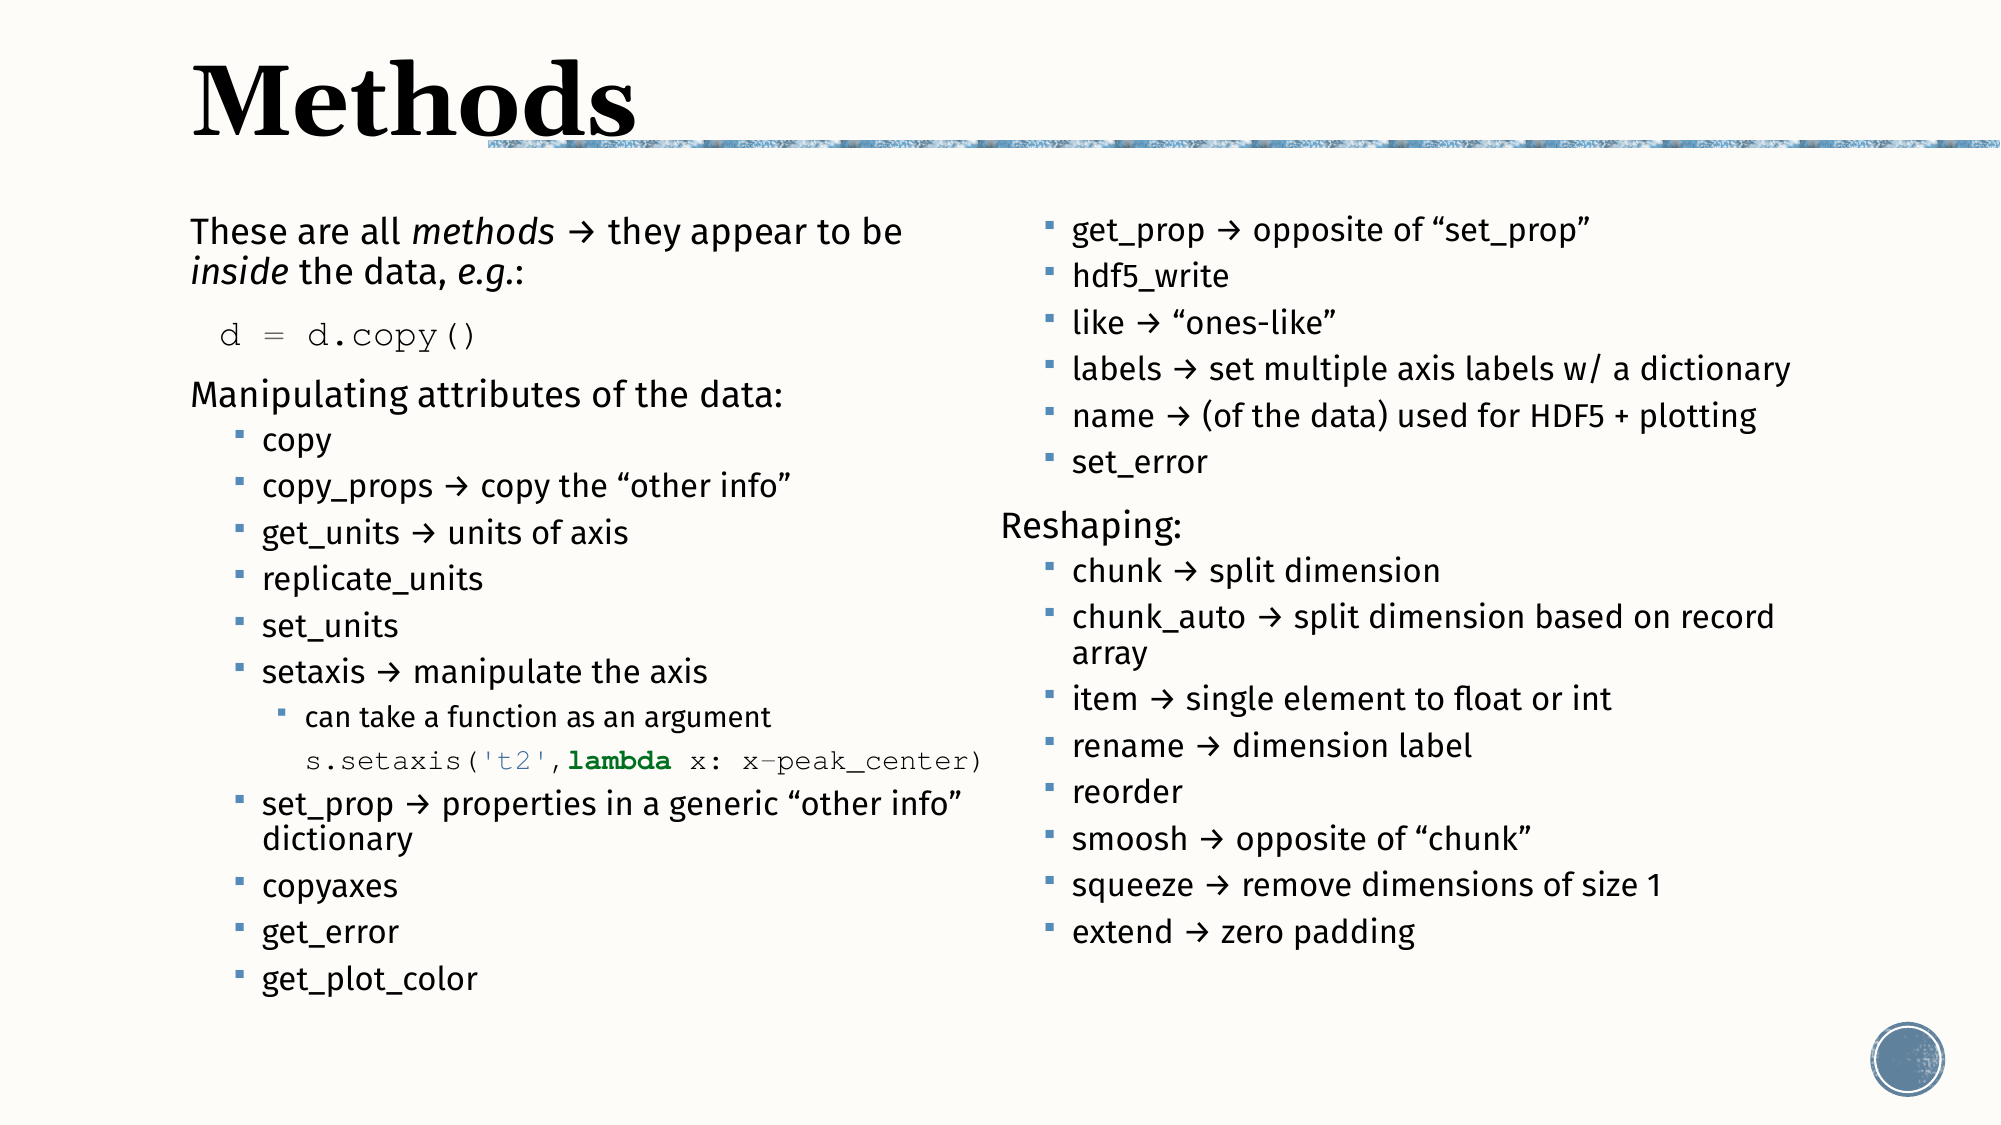

# Methods
These are all methods → they appear to be inside the data, e.g.:
d = d.copy()
Manipulating attributes of the data:
copy
copy_props → copy the “other info”
get_units → units of axis
replicate_units
set_units
setaxis → manipulate the axis
can take a function as an argument
s.setaxis('t2',lambda x: x-peak_center)
set_prop → properties in a generic “other info” dictionary
copyaxes
get_error
get_plot_color
get_prop → opposite of “set_prop”
hdf5_write
like → “ones-like”
labels → set multiple axis labels w/ a dictionary
name → (of the data) used for HDF5 + plotting
set_error
Reshaping:
chunk → split dimension
chunk_auto → split dimension based on record array
item → single element to float or int
rename → dimension label
reorder
smoosh → opposite of “chunk”
squeeze → remove dimensions of size 1
extend → zero padding